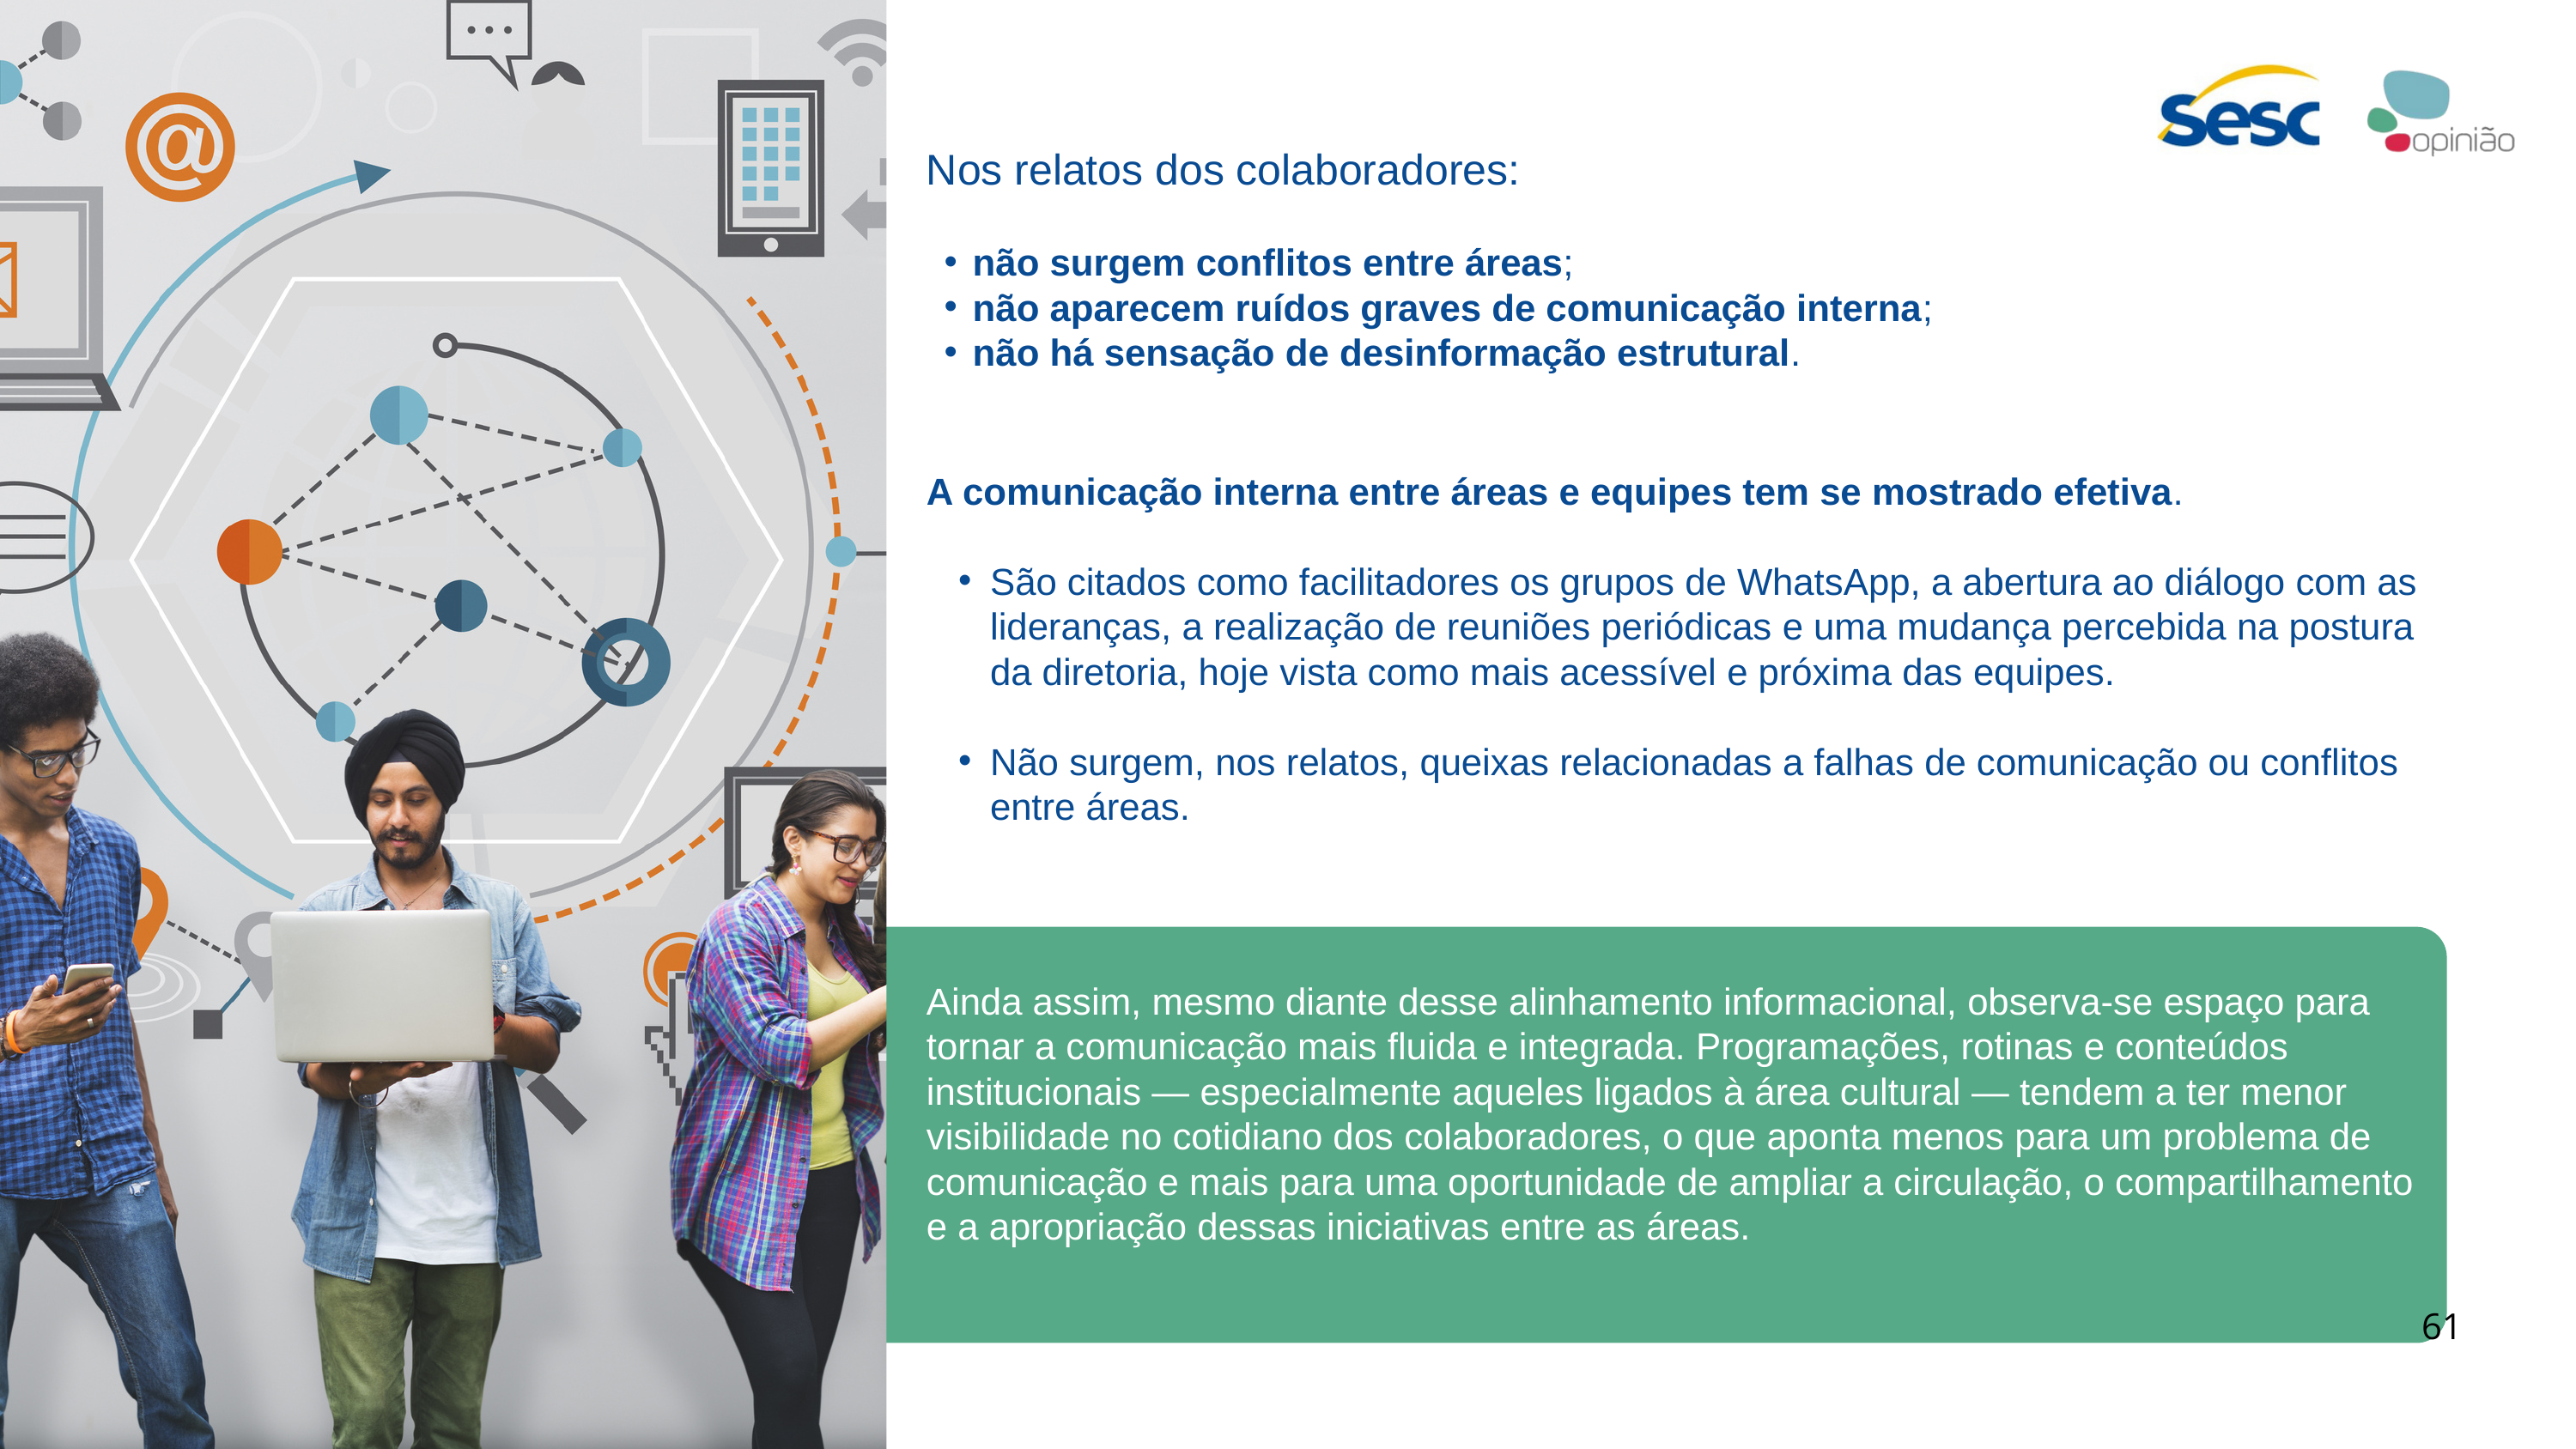

Nos relatos dos colaboradores:

 não surgem conflitos entre áreas;
 não aparecem ruídos graves de comunicação interna;
 não há sensação de desinformação estrutural.

A comunicação interna entre áreas e equipes tem se mostrado efetiva.

São citados como facilitadores os grupos de WhatsApp, a abertura ao diálogo com as lideranças, a realização de reuniões periódicas e uma mudança percebida na postura da diretoria, hoje vista como mais acessível e próxima das equipes.

Não surgem, nos relatos, queixas relacionadas a falhas de comunicação ou conflitos entre áreas.
Ainda assim, mesmo diante desse alinhamento informacional, observa-se espaço para tornar a comunicação mais fluida e integrada. Programações, rotinas e conteúdos institucionais — especialmente aqueles ligados à área cultural — tendem a ter menor visibilidade no cotidiano dos colaboradores, o que aponta menos para um problema de comunicação e mais para uma oportunidade de ampliar a circulação, o compartilhamento e a apropriação dessas iniciativas entre as áreas.
61